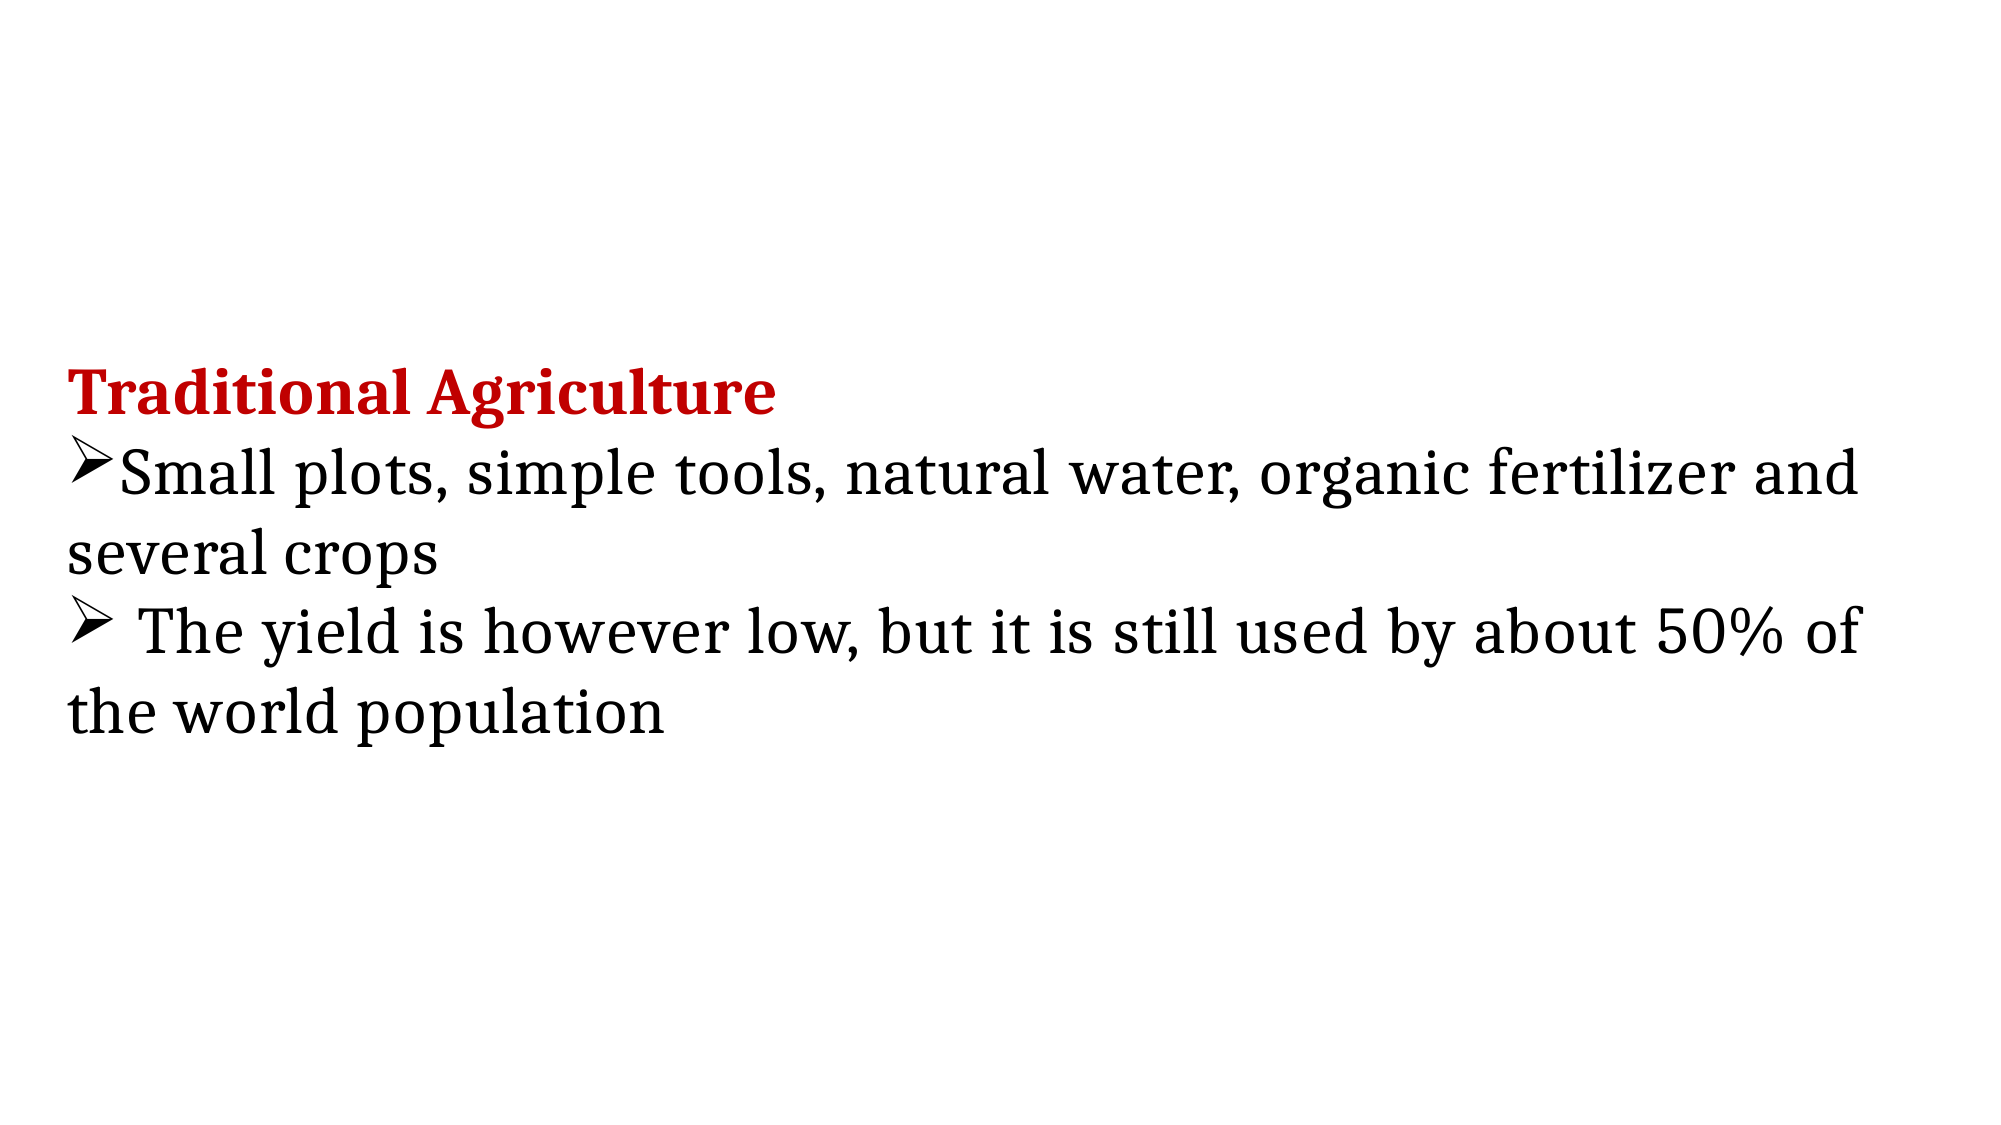

Traditional Agriculture
Small plots, simple tools, natural water, organic fertilizer and several crops
 The yield is however low, but it is still used by about 50% of the world population